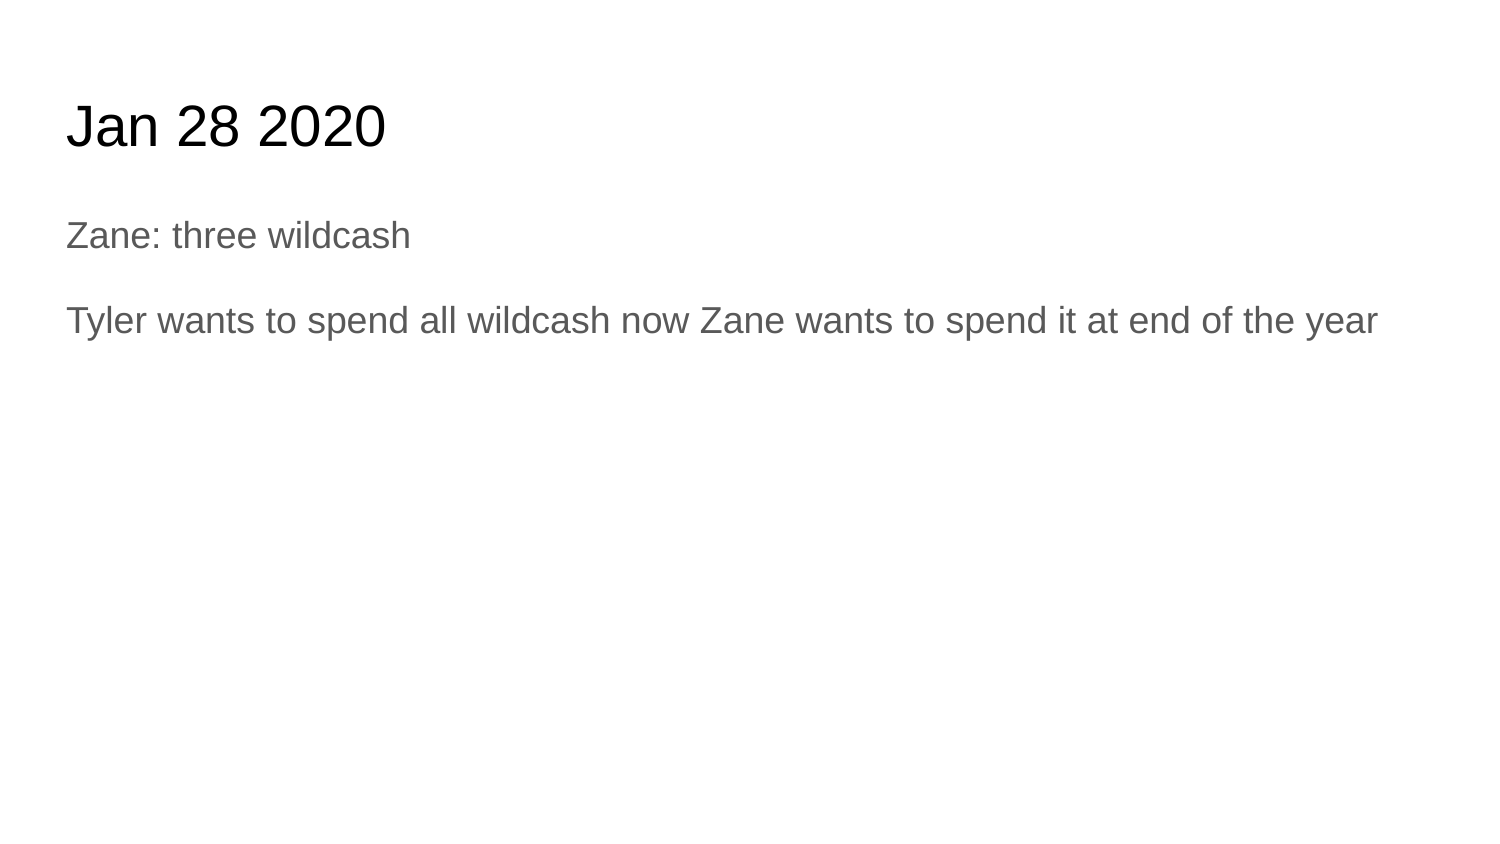

# Jan 28 2020
Zane: three wildcash
Tyler wants to spend all wildcash now Zane wants to spend it at end of the year